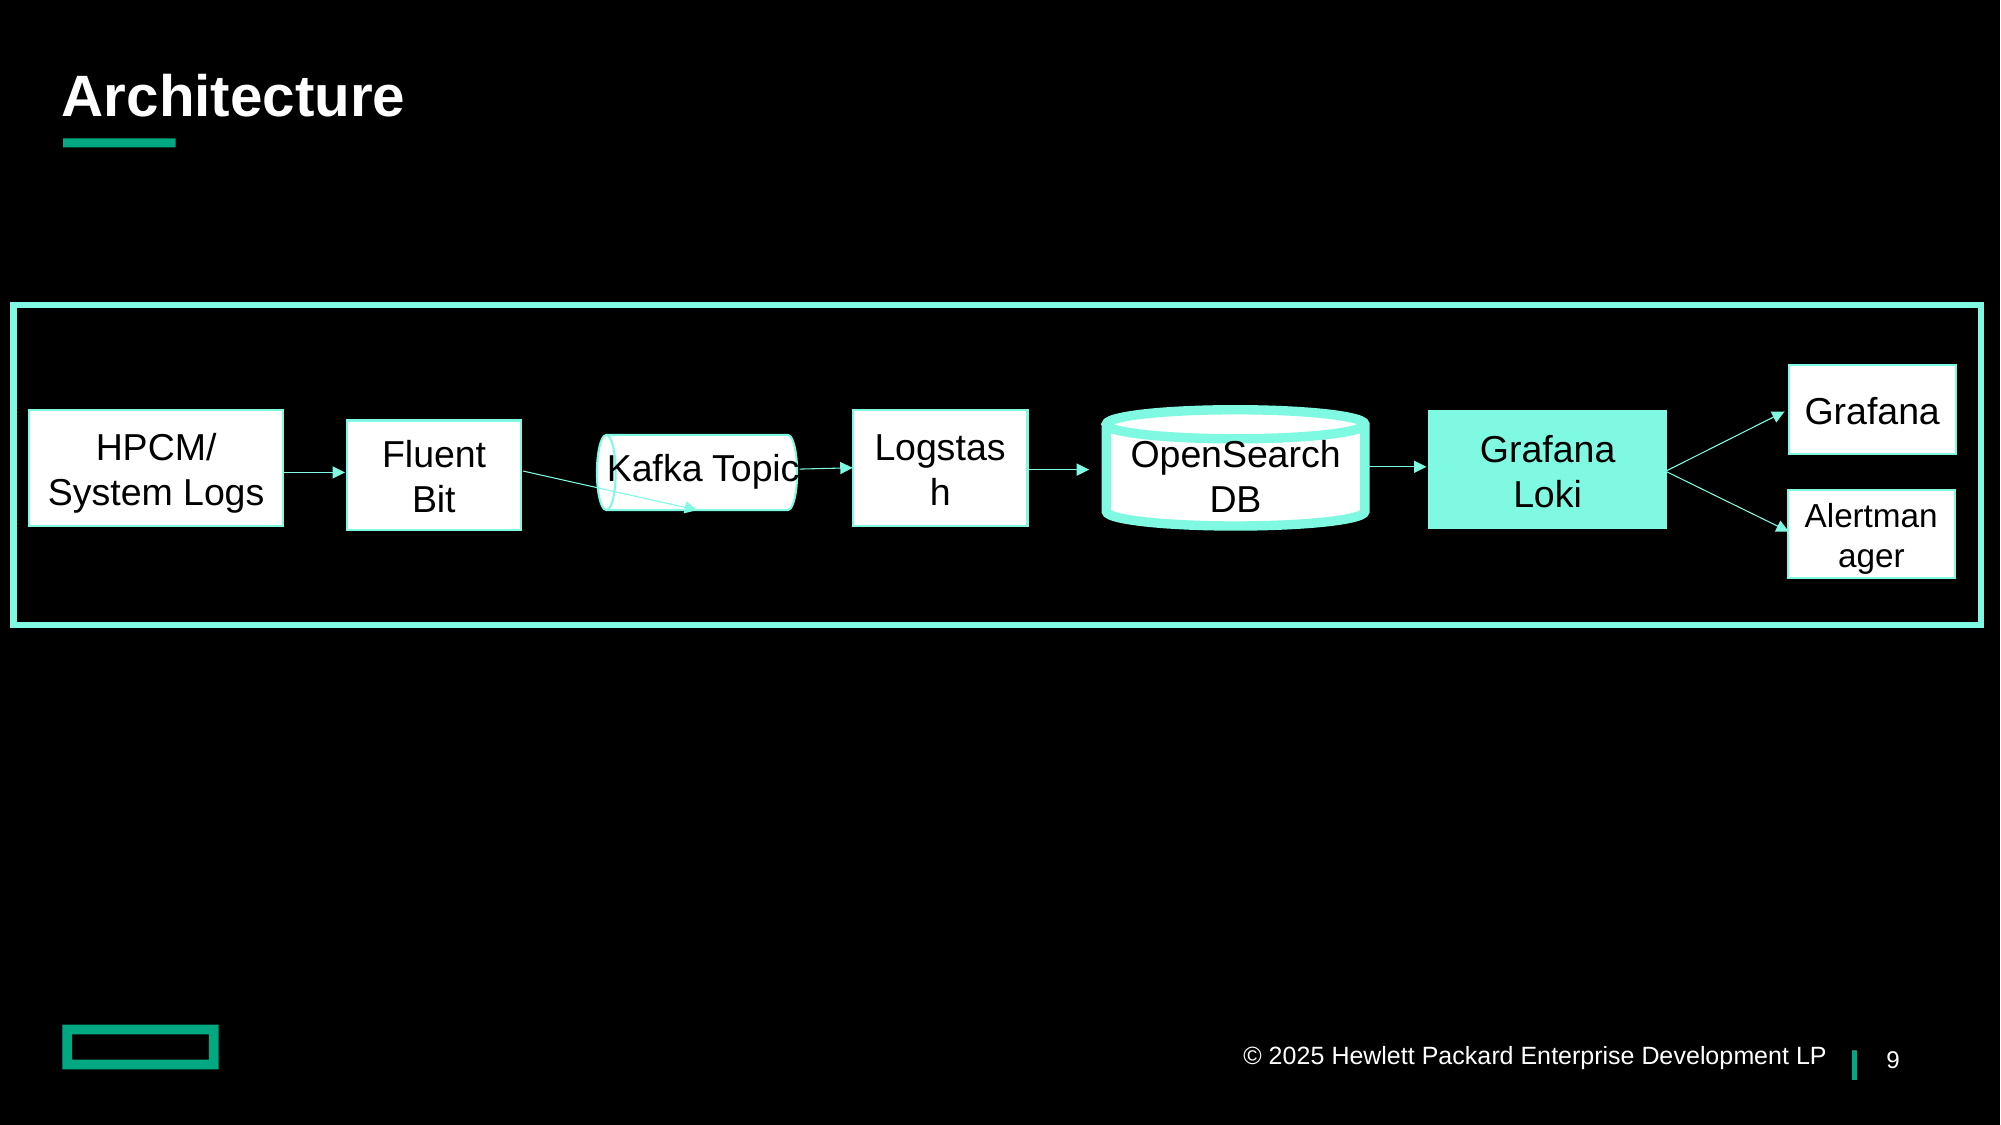

# Architecture

Grafana

HPCM/System Logs
Logstash
OpenSearch DB
Grafana Loki
Fluent Bit
Kafka Topic
Alertmanager
© 2025 Hewlett Packard Enterprise Development LP
9